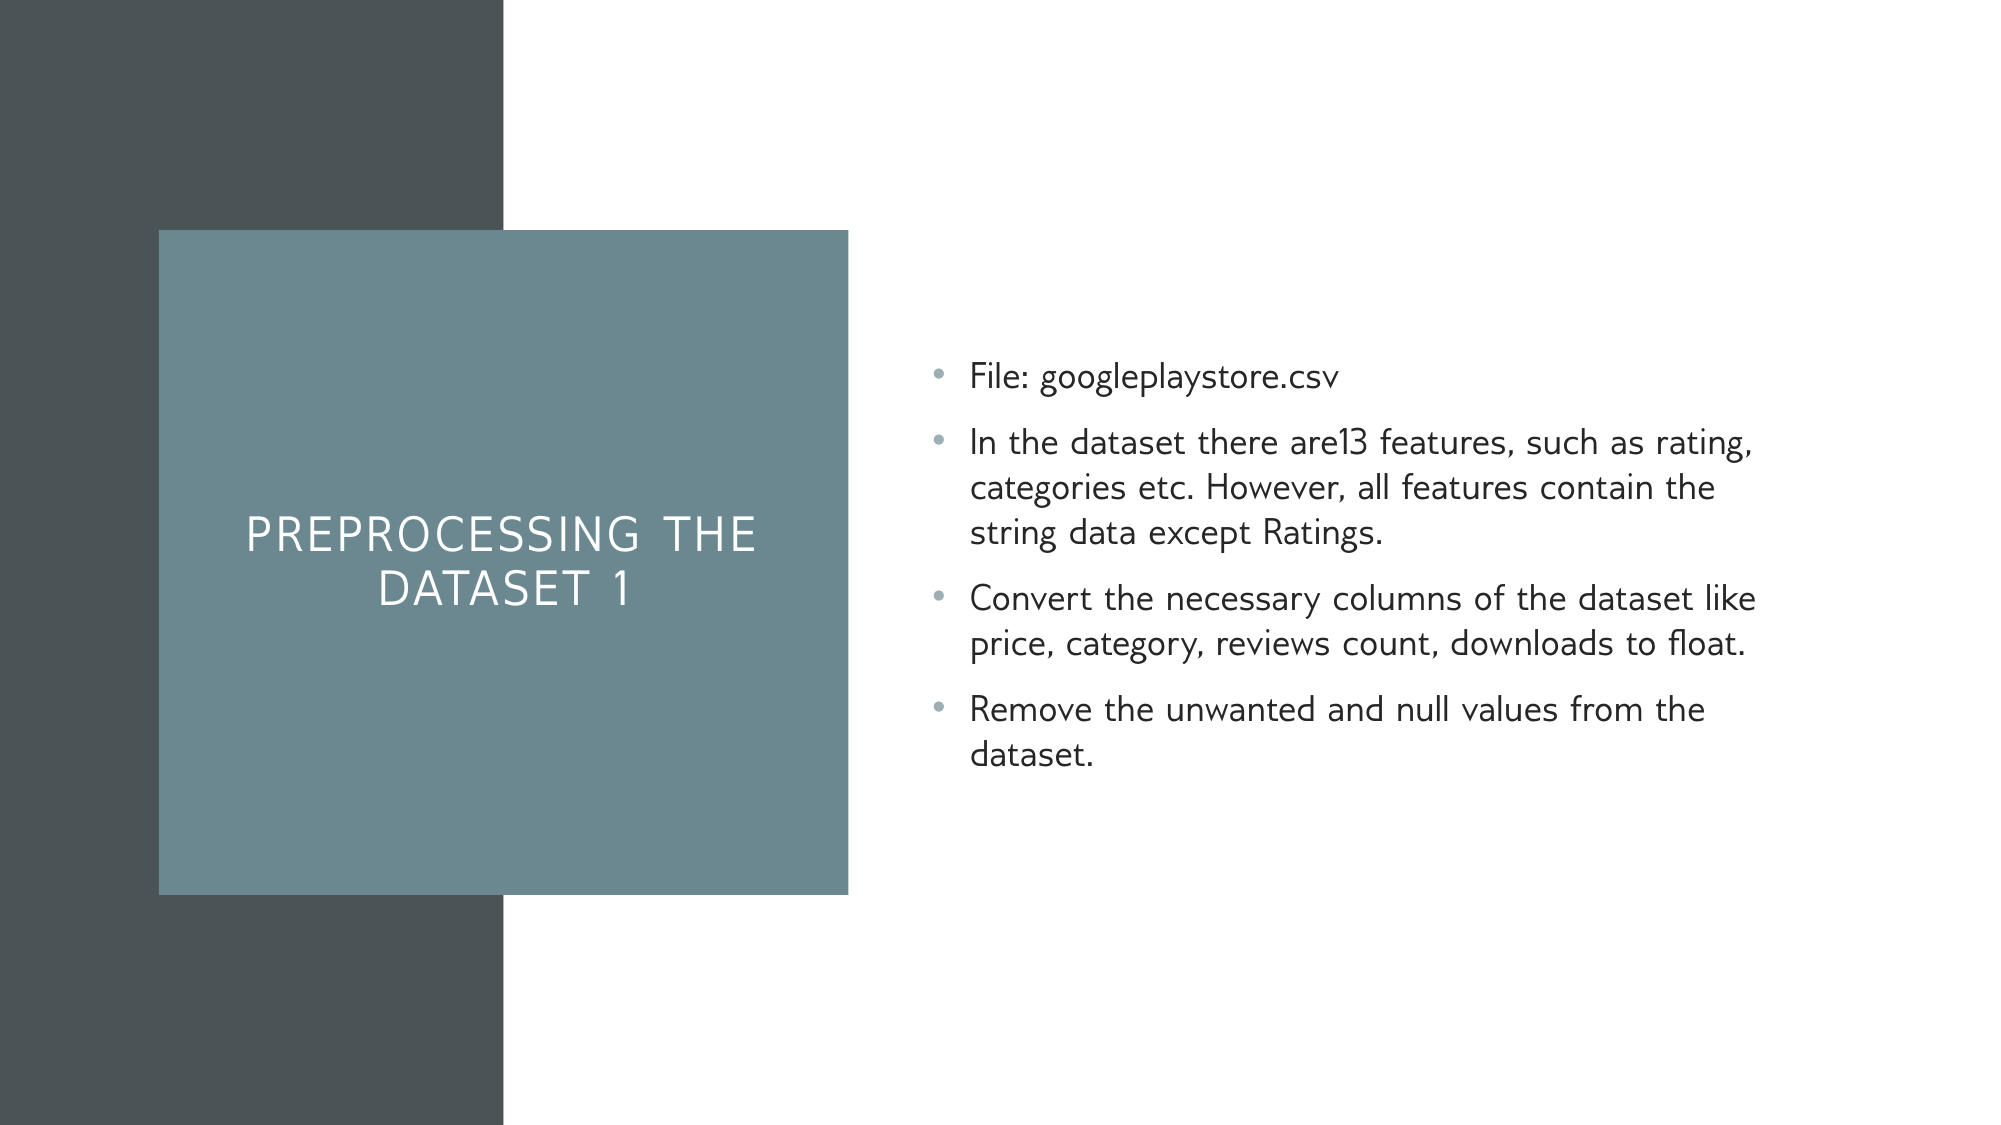

# Preprocessing the dataset 1
File: googleplaystore.csv
In the dataset there are13 features, such as rating, categories etc. However, all features contain the string data except Ratings.
Convert the necessary columns of the dataset like price, category, reviews count, downloads to float.
Remove the unwanted and null values from the dataset.